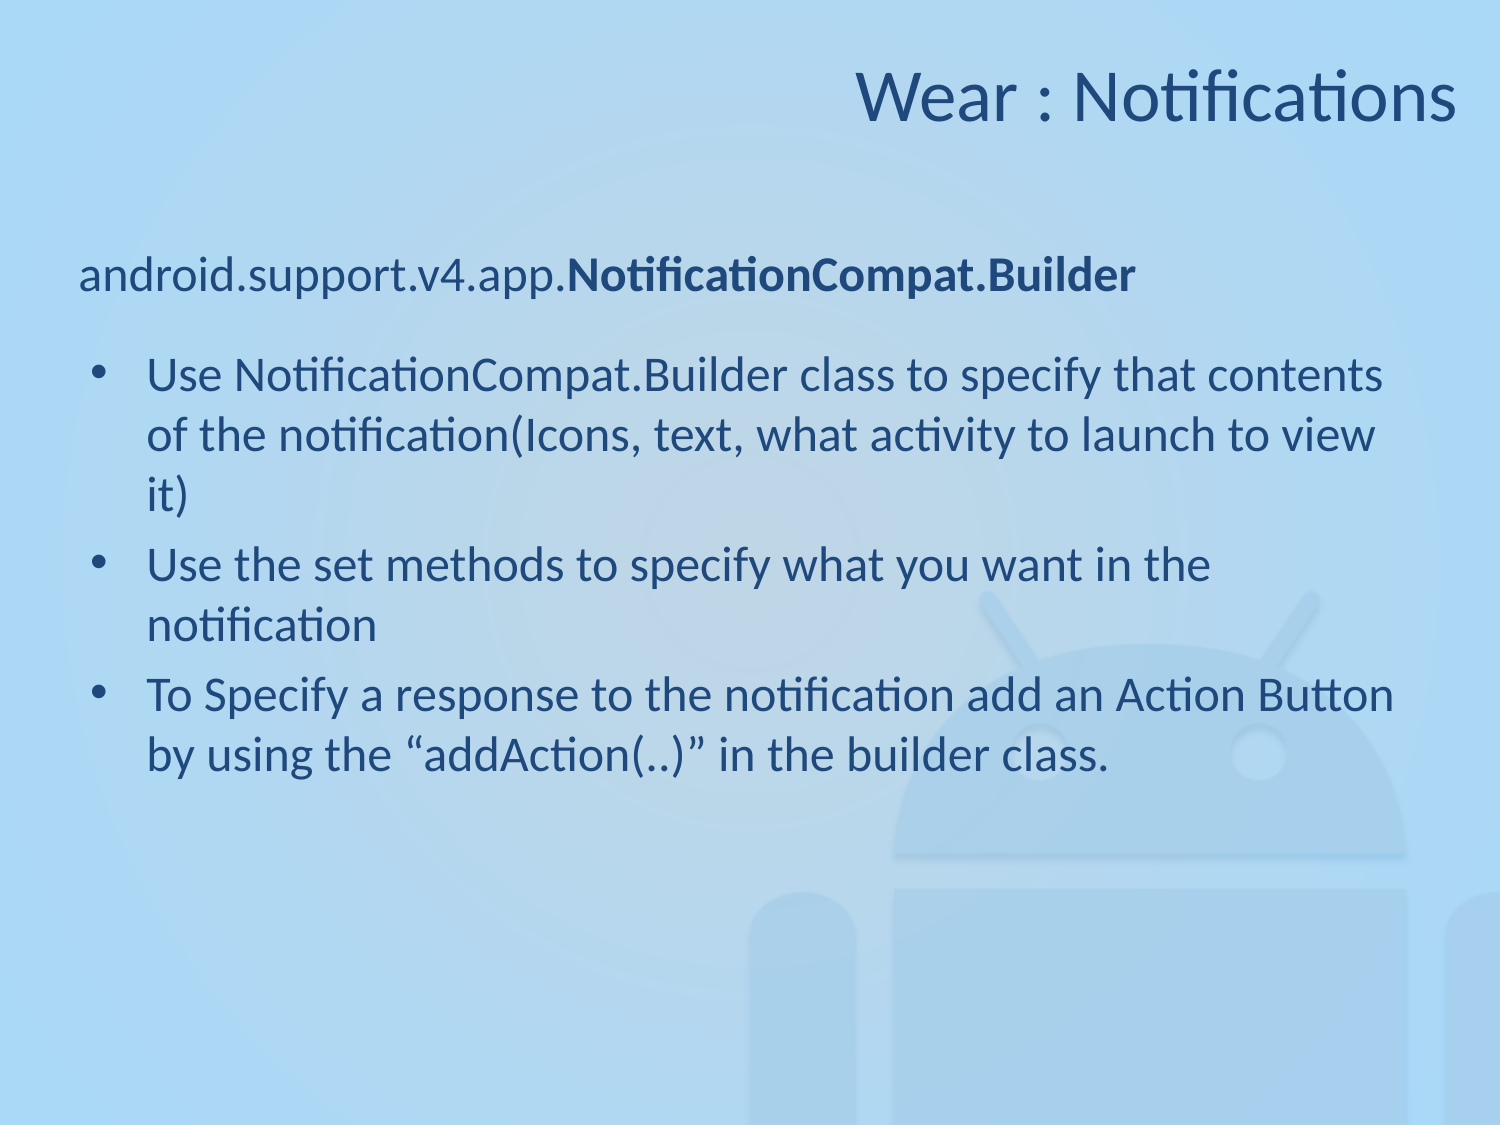

Wear : Notifications
#
android.support.v4.app.NotificationCompat.Builder
Use NotificationCompat.Builder class to specify that contents of the notification(Icons, text, what activity to launch to view it)
Use the set methods to specify what you want in the notification
To Specify a response to the notification add an Action Button by using the “addAction(..)” in the builder class.